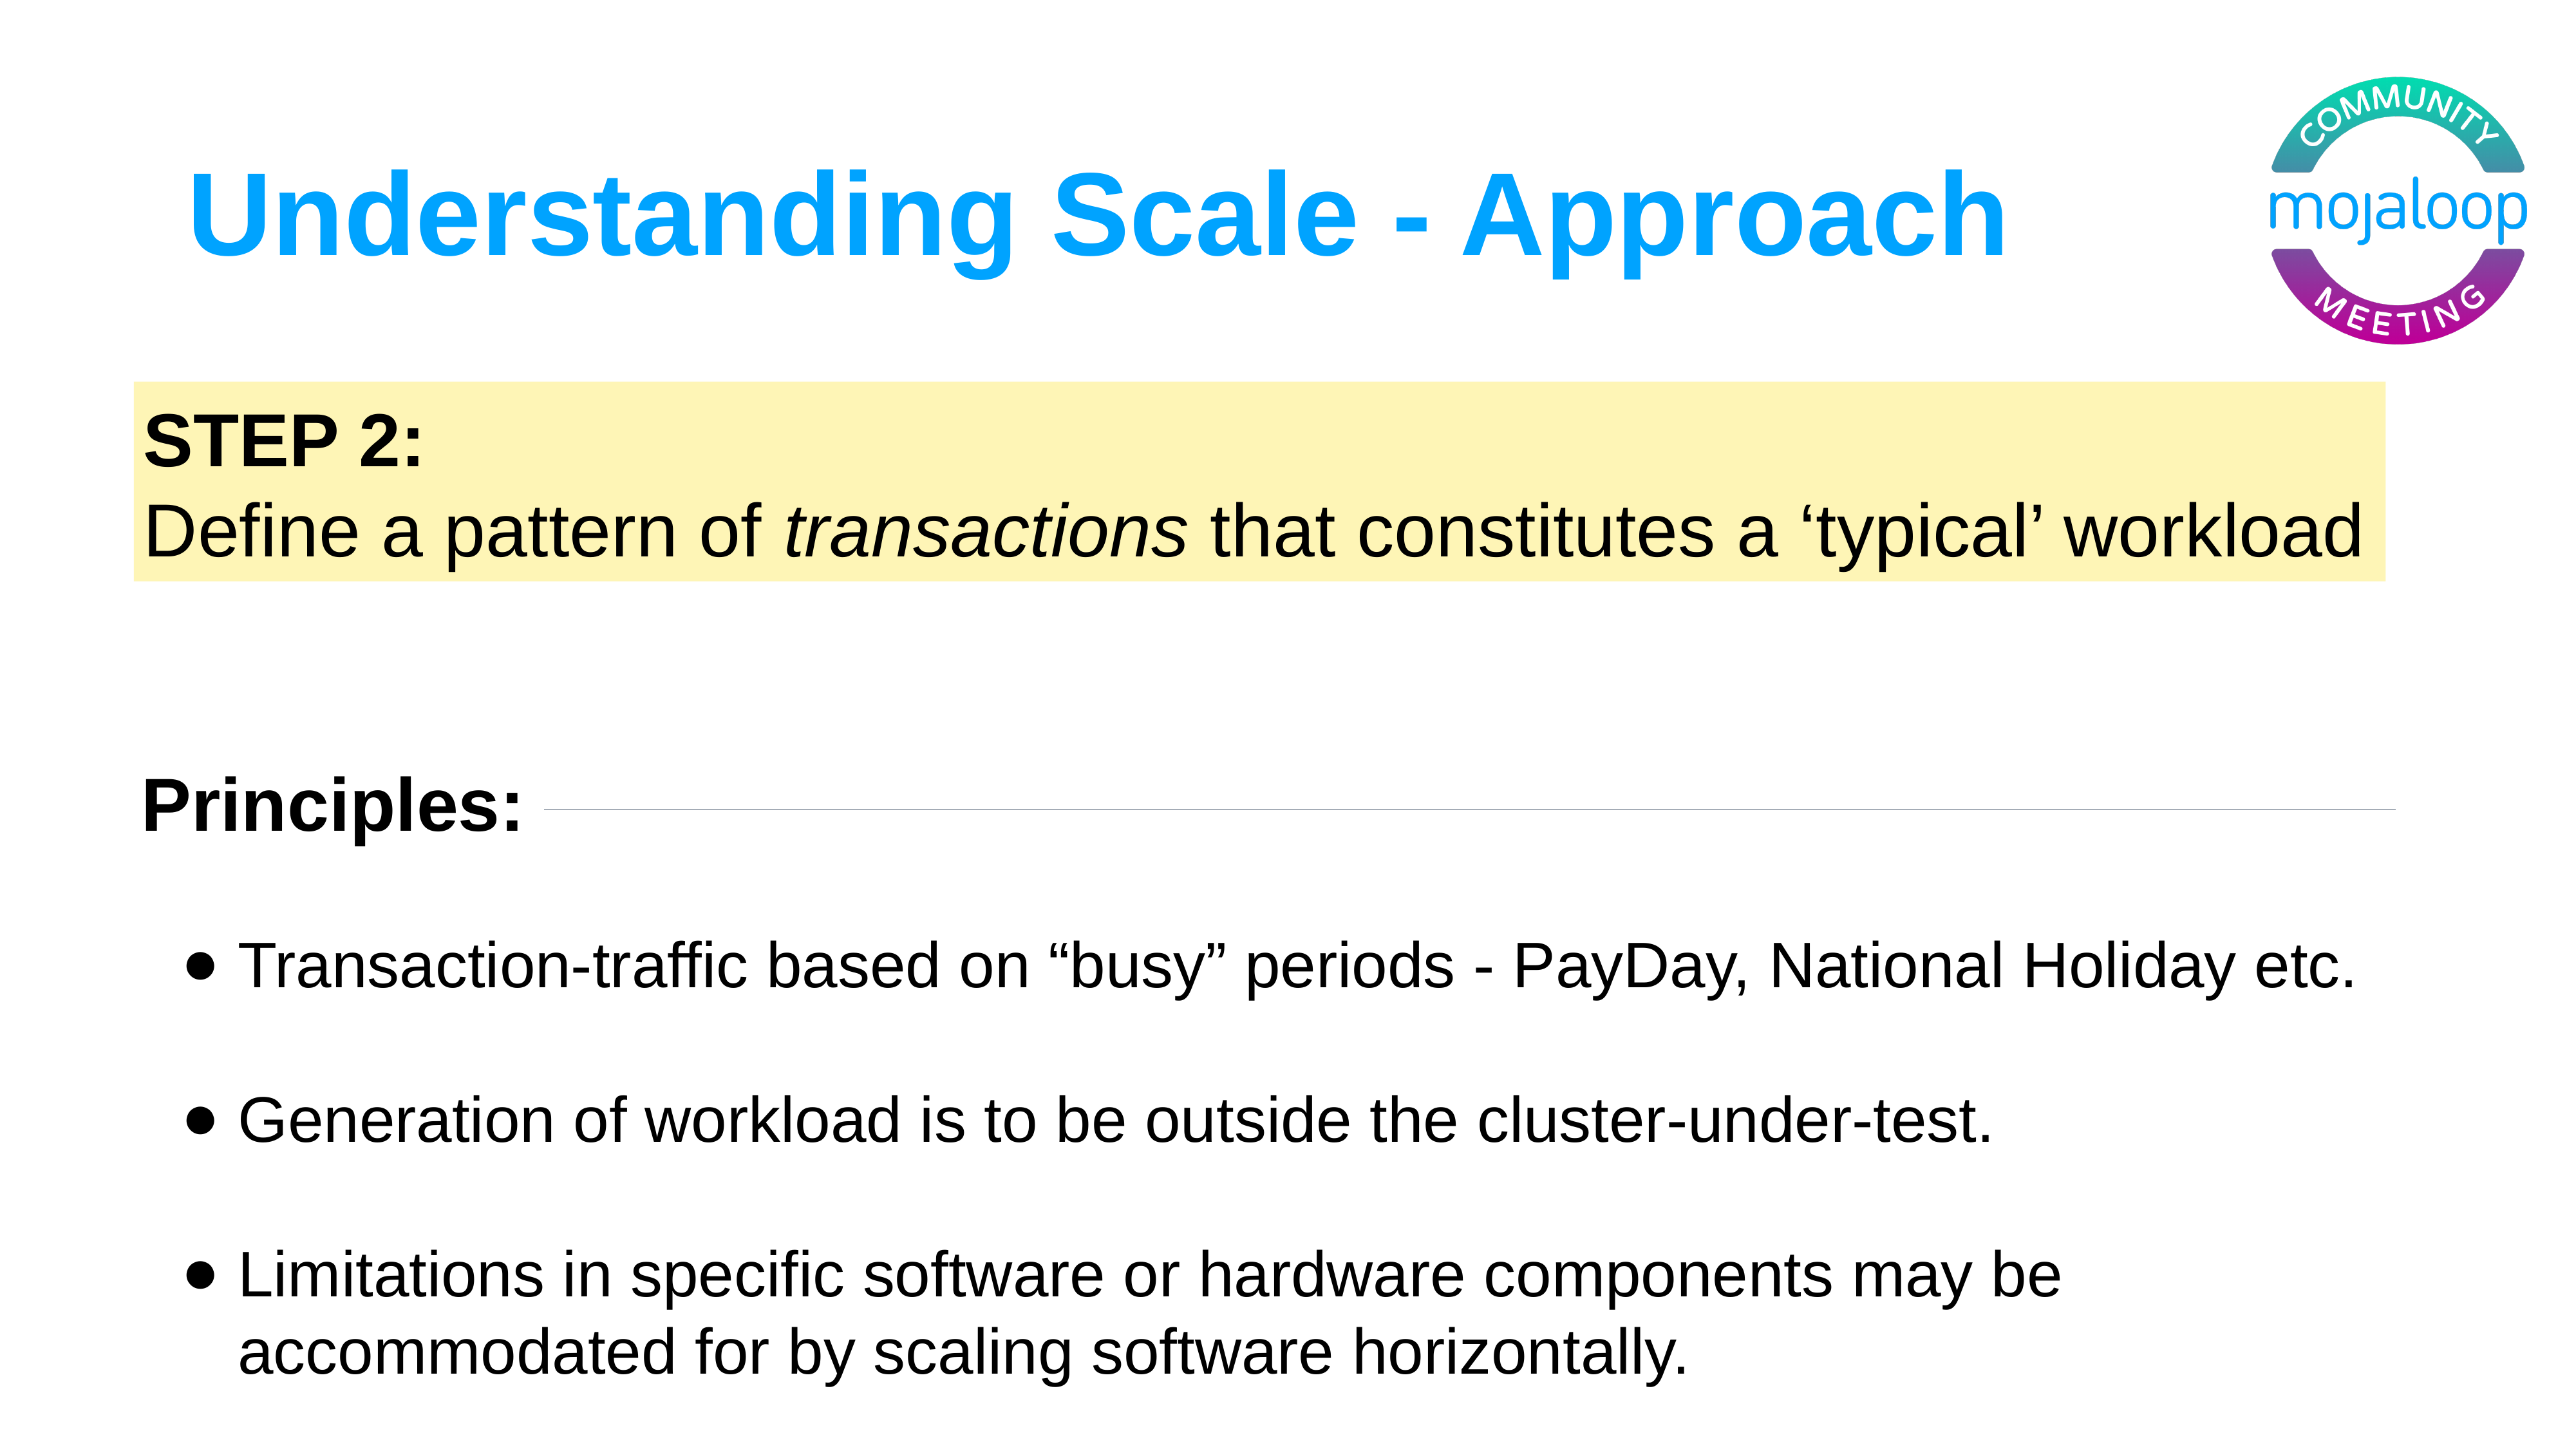

# Understanding Scale - Approach
STEP 2:
Define a pattern of transactions that constitutes a ‘typical’ workload
Principles:

Transaction-traffic based on “busy” periods - PayDay, National Holiday etc.

Generation of workload is to be outside the cluster-under-test.

Limitations in specific software or hardware components may be accommodated for by scaling software horizontally.